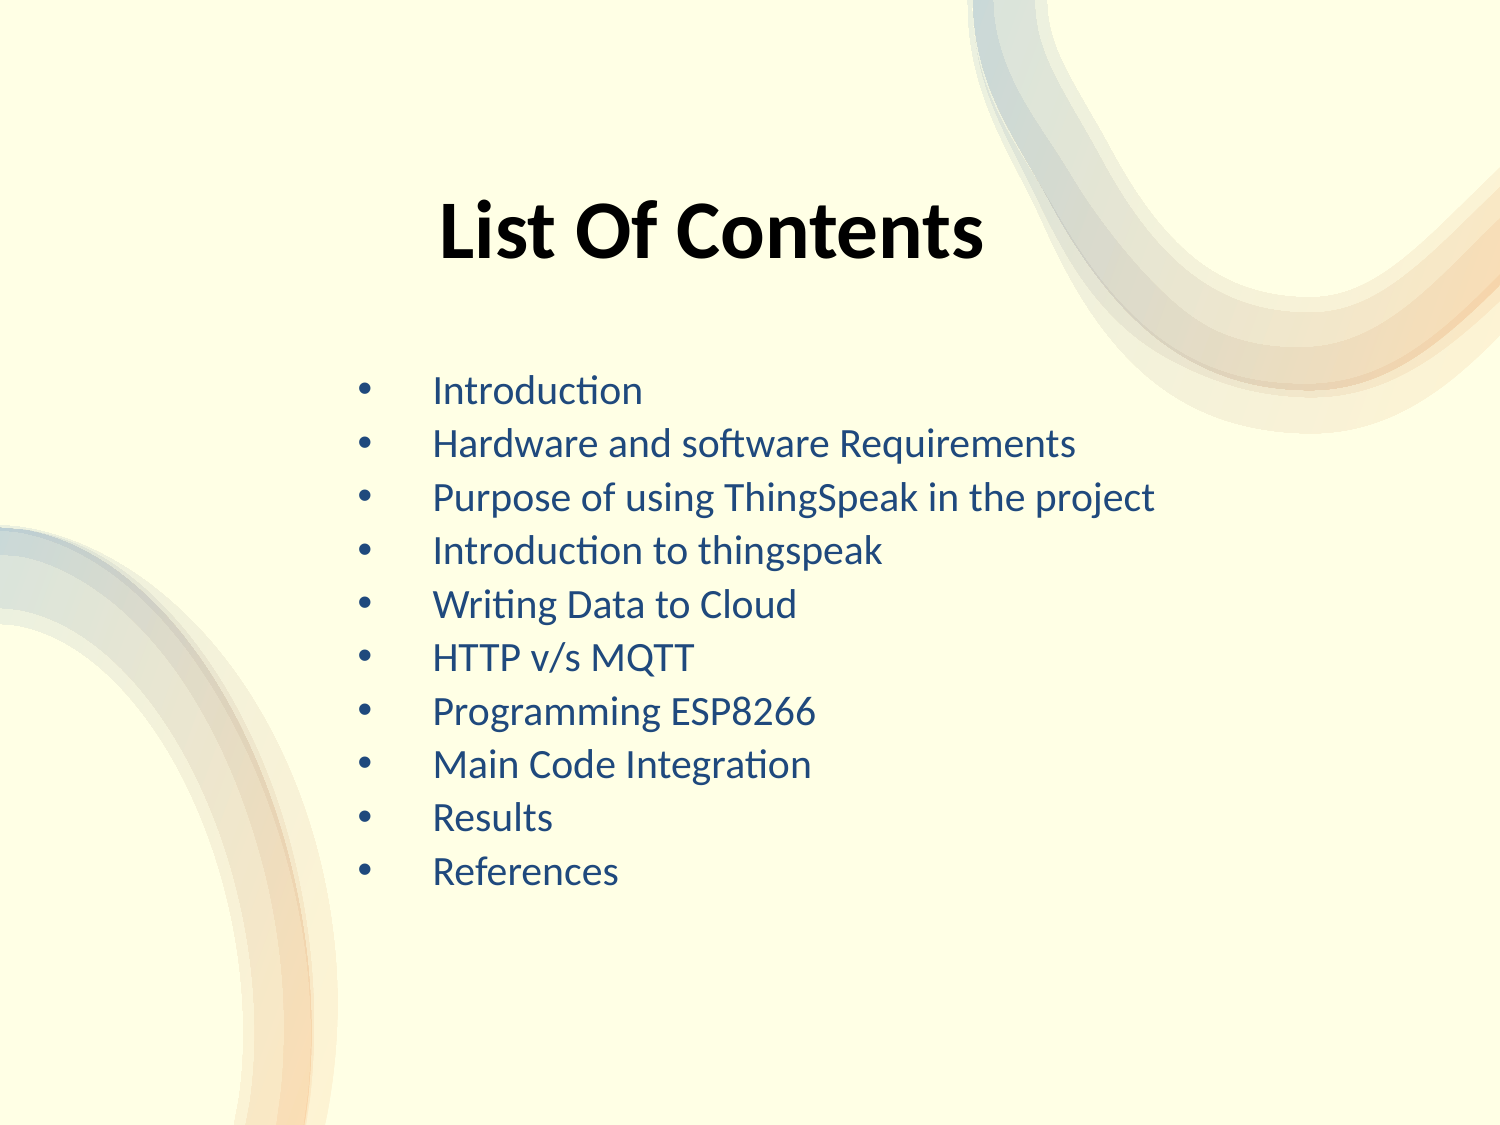

# List Of Contents
Introduction
Hardware and software Requirements
Purpose of using ThingSpeak in the project
Introduction to thingspeak
Writing Data to Cloud
HTTP v/s MQTT
Programming ESP8266
Main Code Integration
Results
References